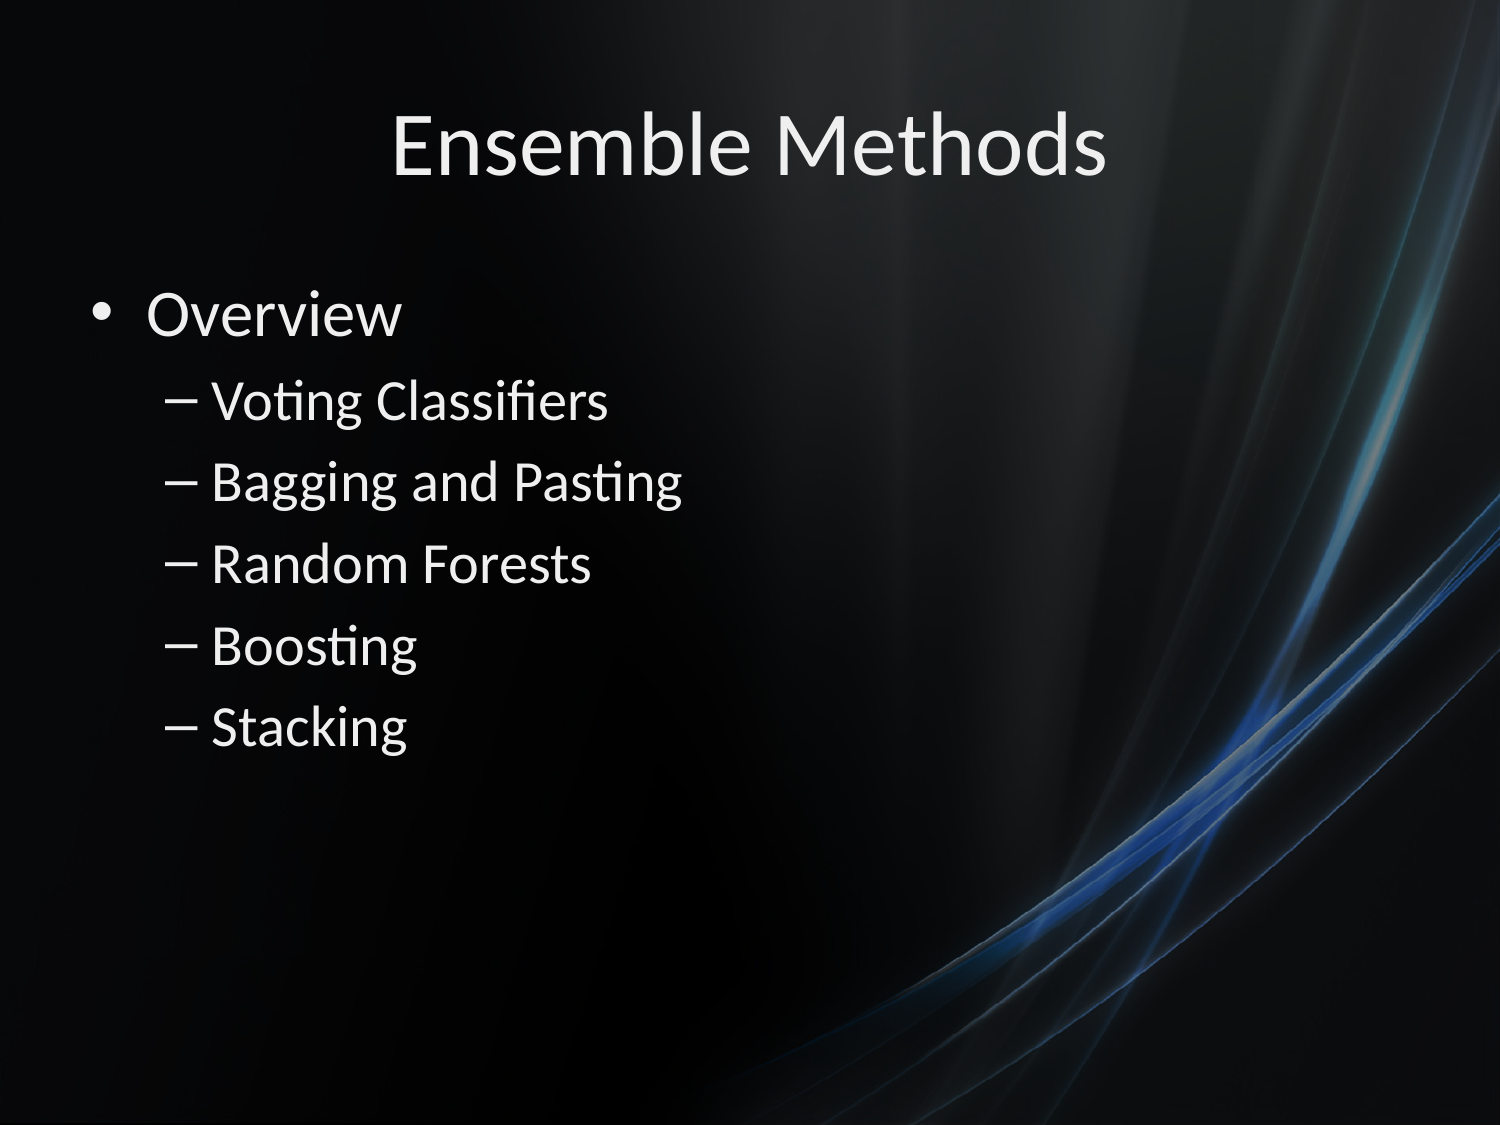

# Ensemble Methods
Overview
Voting Classifiers
Bagging and Pasting
Random Forests
Boosting
Stacking